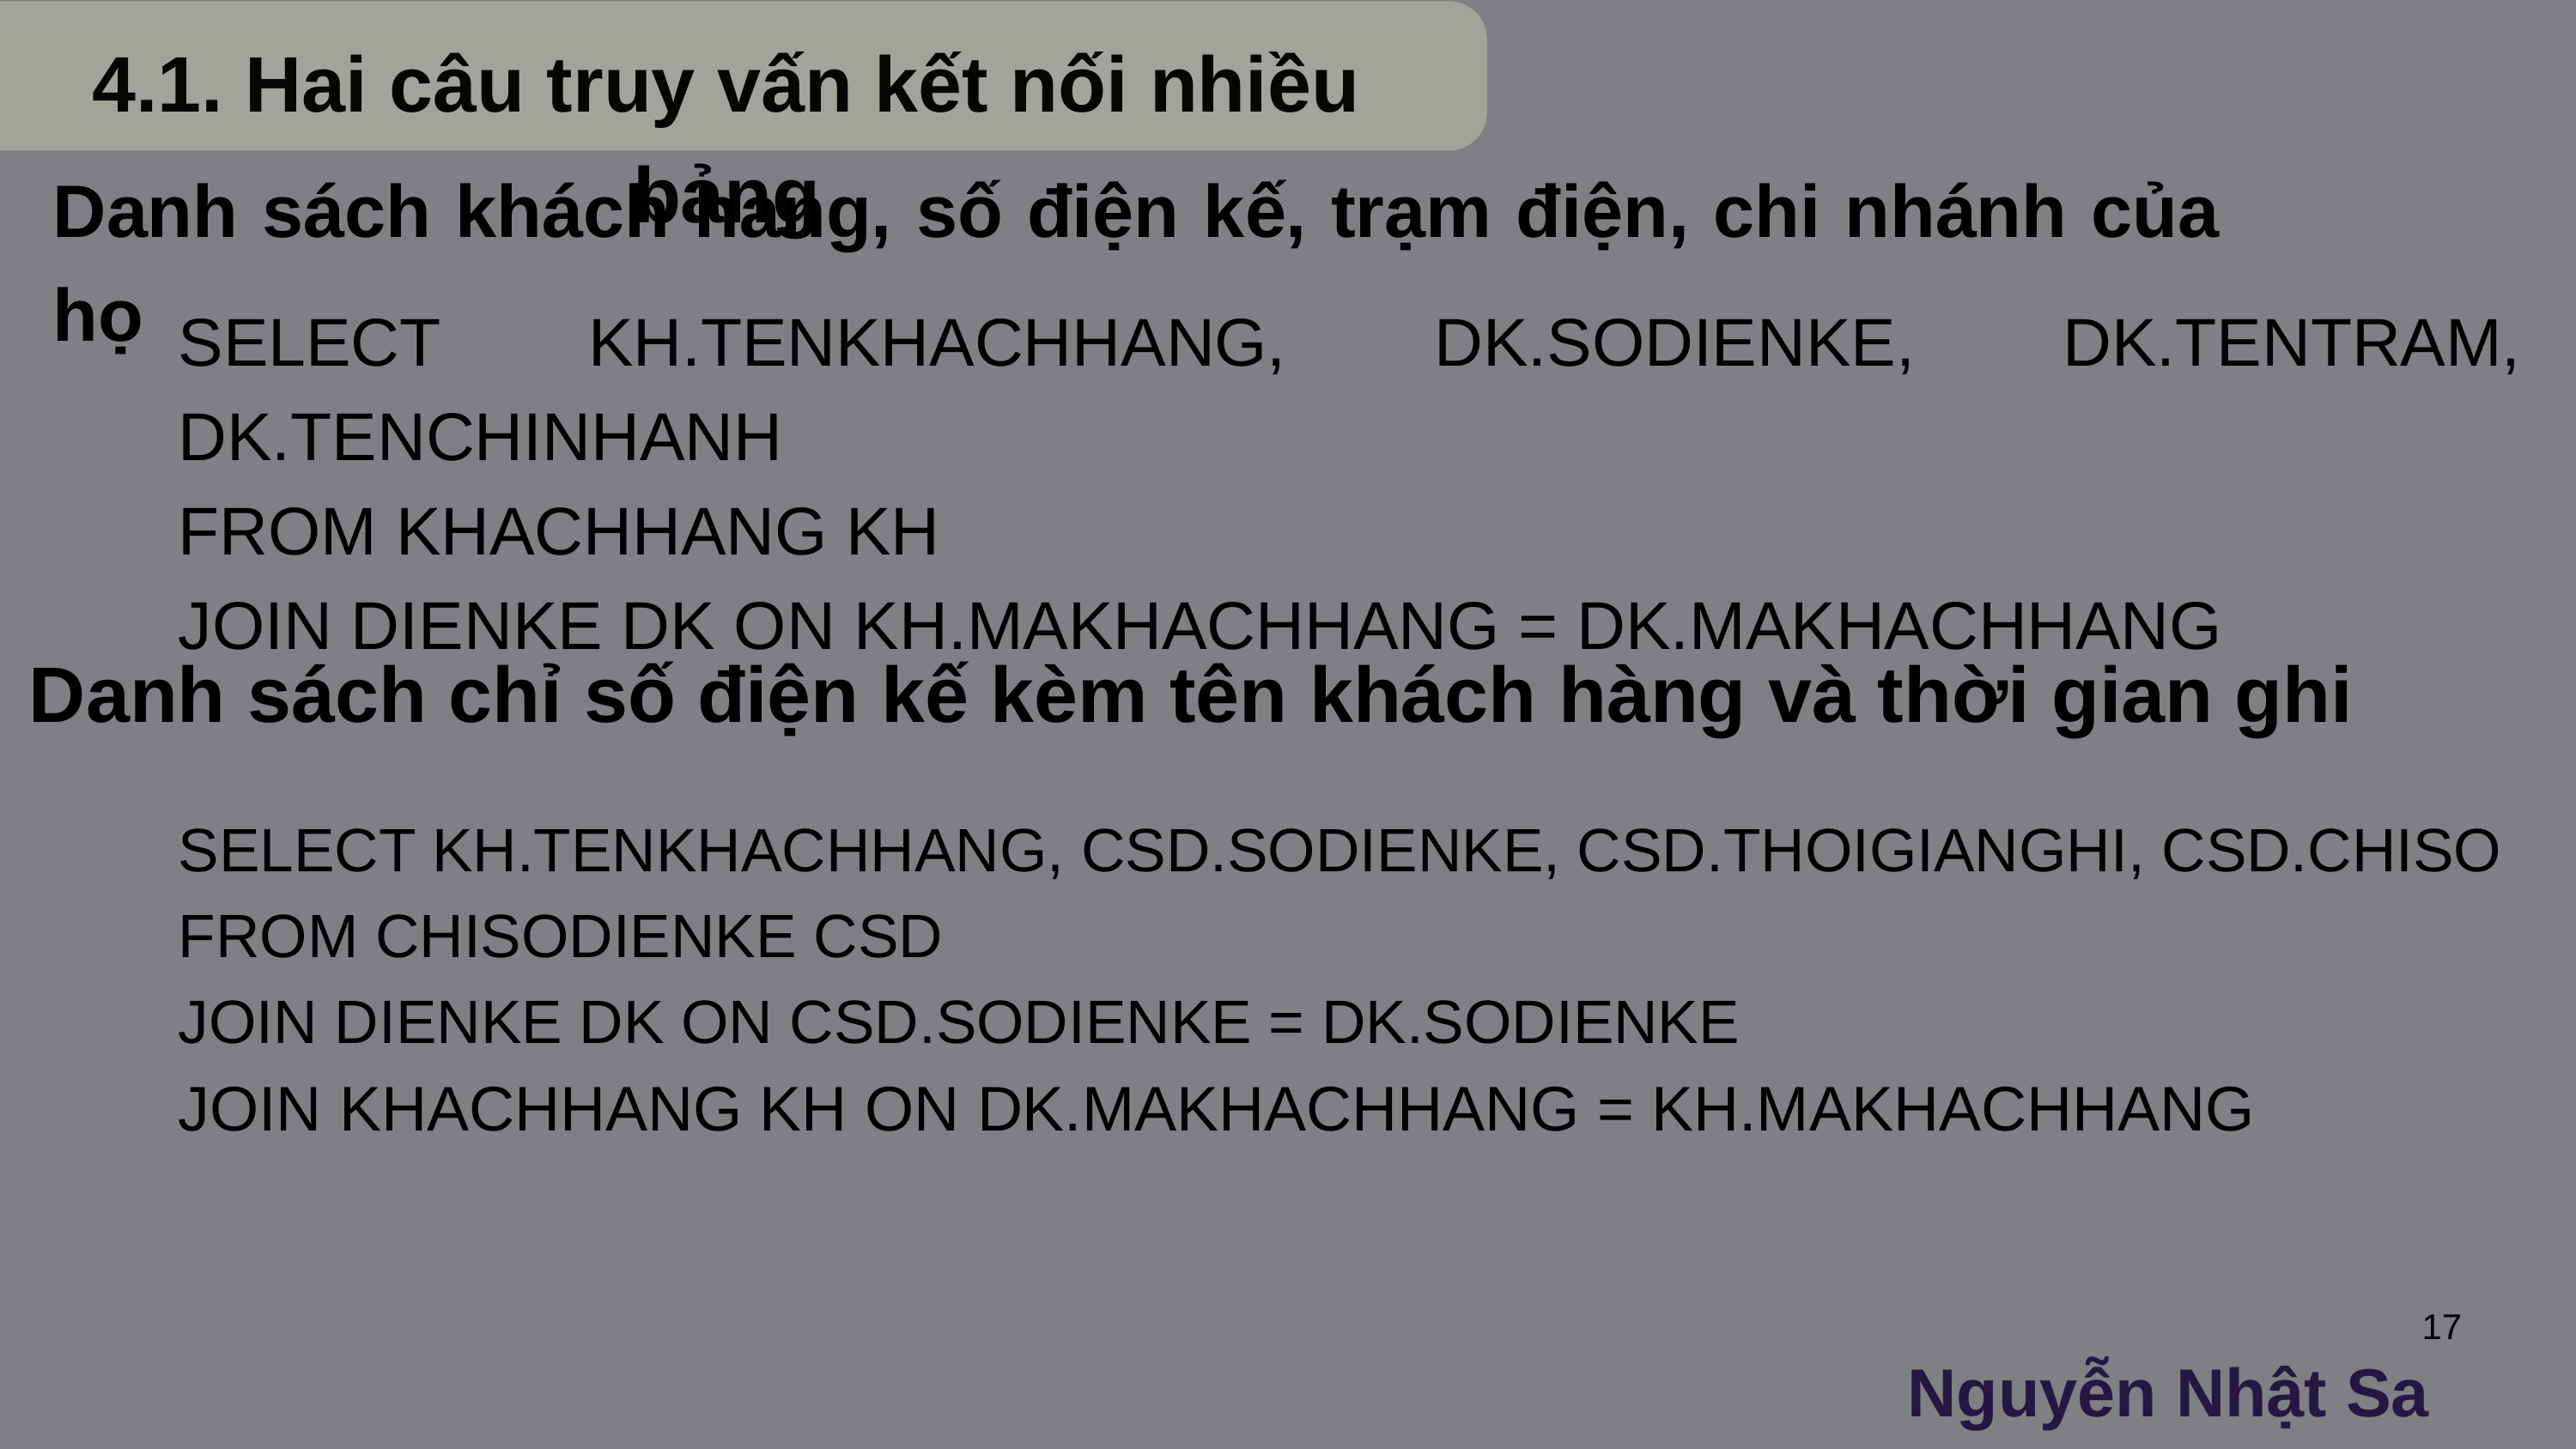

4.1. Hai câu truy vấn kết nối nhiều bảng
Danh sách khách hàng, số điện kế, trạm điện, chi nhánh của họ

SELECT KH.TENKHACHHANG, DK.SODIENKE, DK.TENTRAM, DK.TENCHINHANH
FROM KHACHHANG KH
JOIN DIENKE DK ON KH.MAKHACHHANG = DK.MAKHACHHANG

Danh sách chỉ số điện kế kèm tên khách hàng và thời gian ghi

SELECT KH.TENKHACHHANG, CSD.SODIENKE, CSD.THOIGIANGHI, CSD.CHISO
FROM CHISODIENKE CSD
JOIN DIENKE DK ON CSD.SODIENKE = DK.SODIENKE
JOIN KHACHHANG KH ON DK.MAKHACHHANG = KH.MAKHACHHANG
17
Nguyễn Nhật Sa Sa